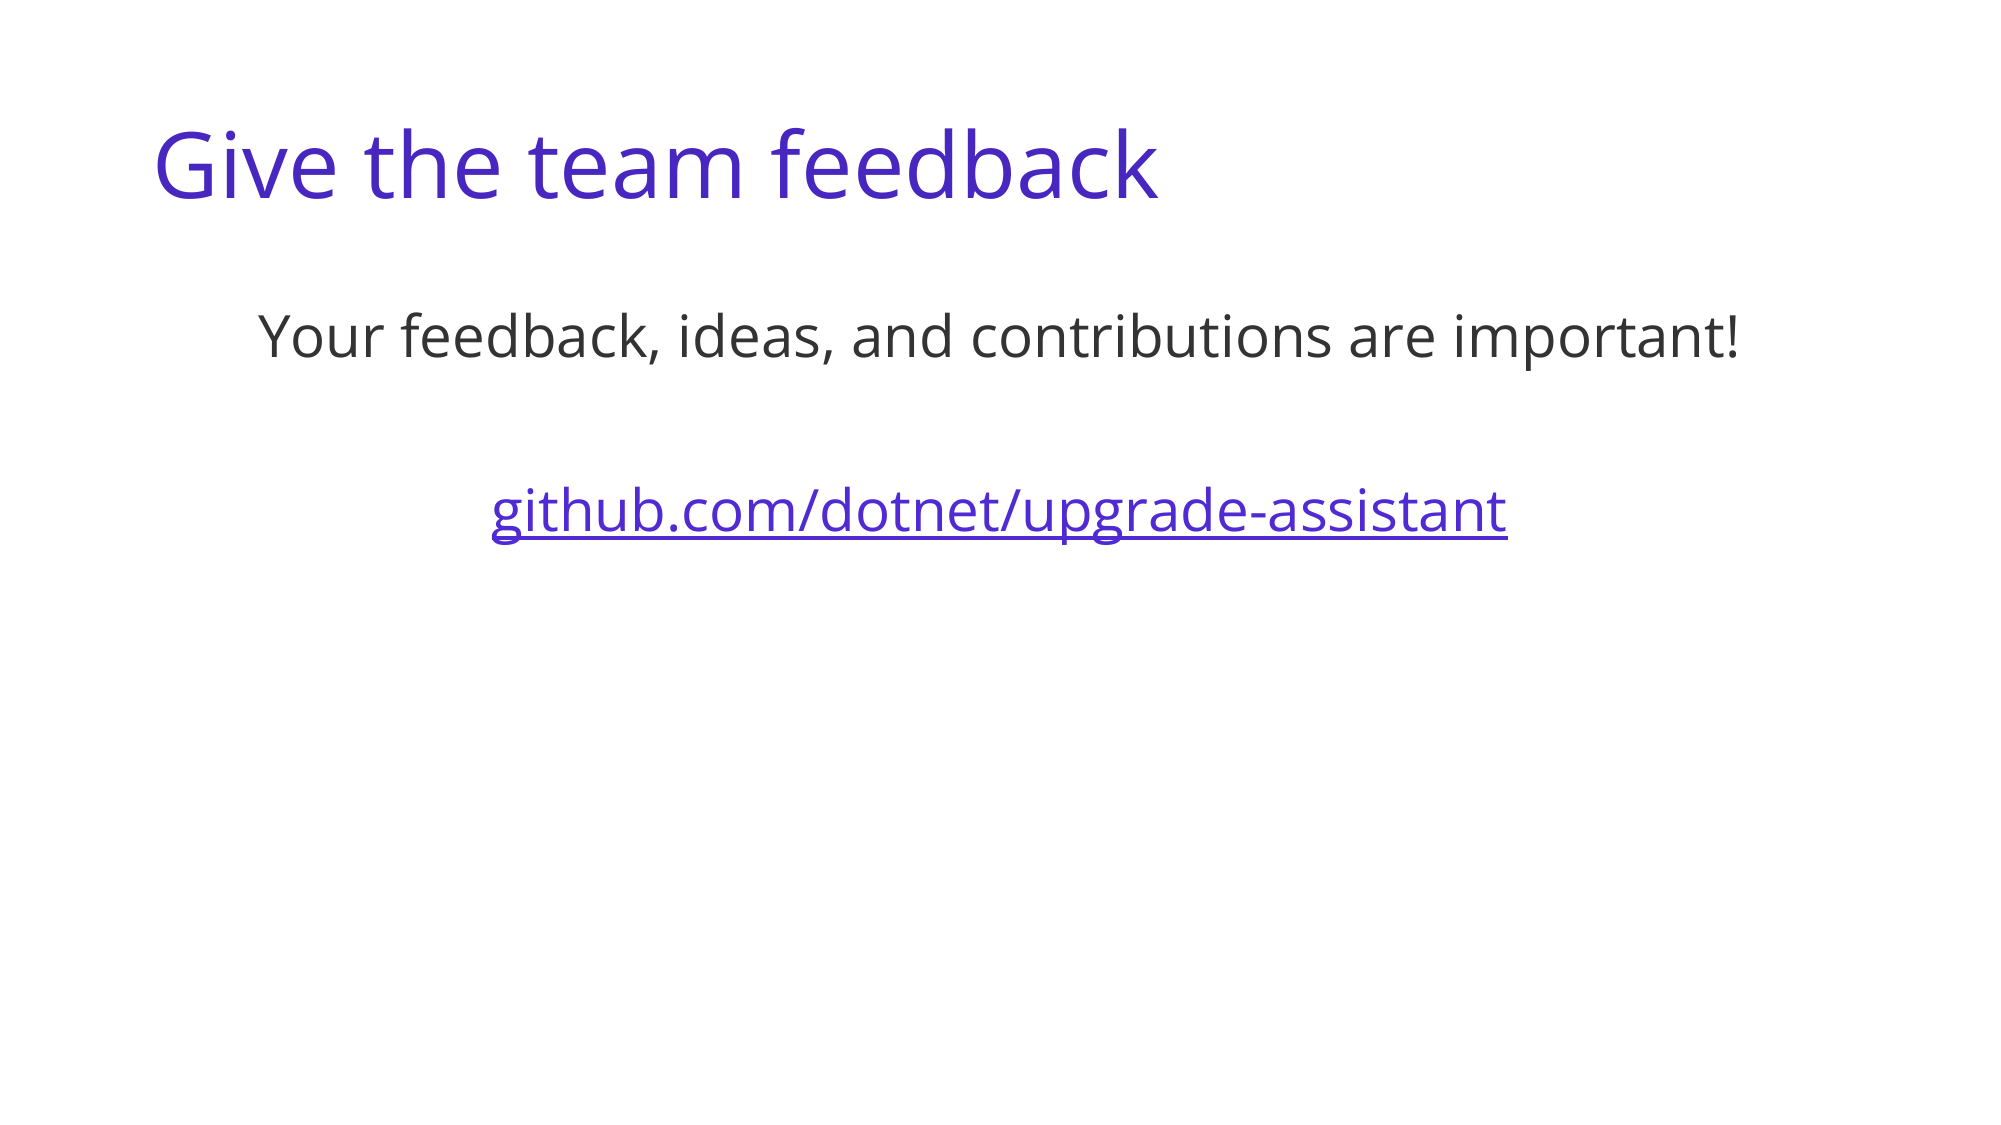

# Give the team feedback
Your feedback, ideas, and contributions are important!

github.com/dotnet/upgrade-assistant